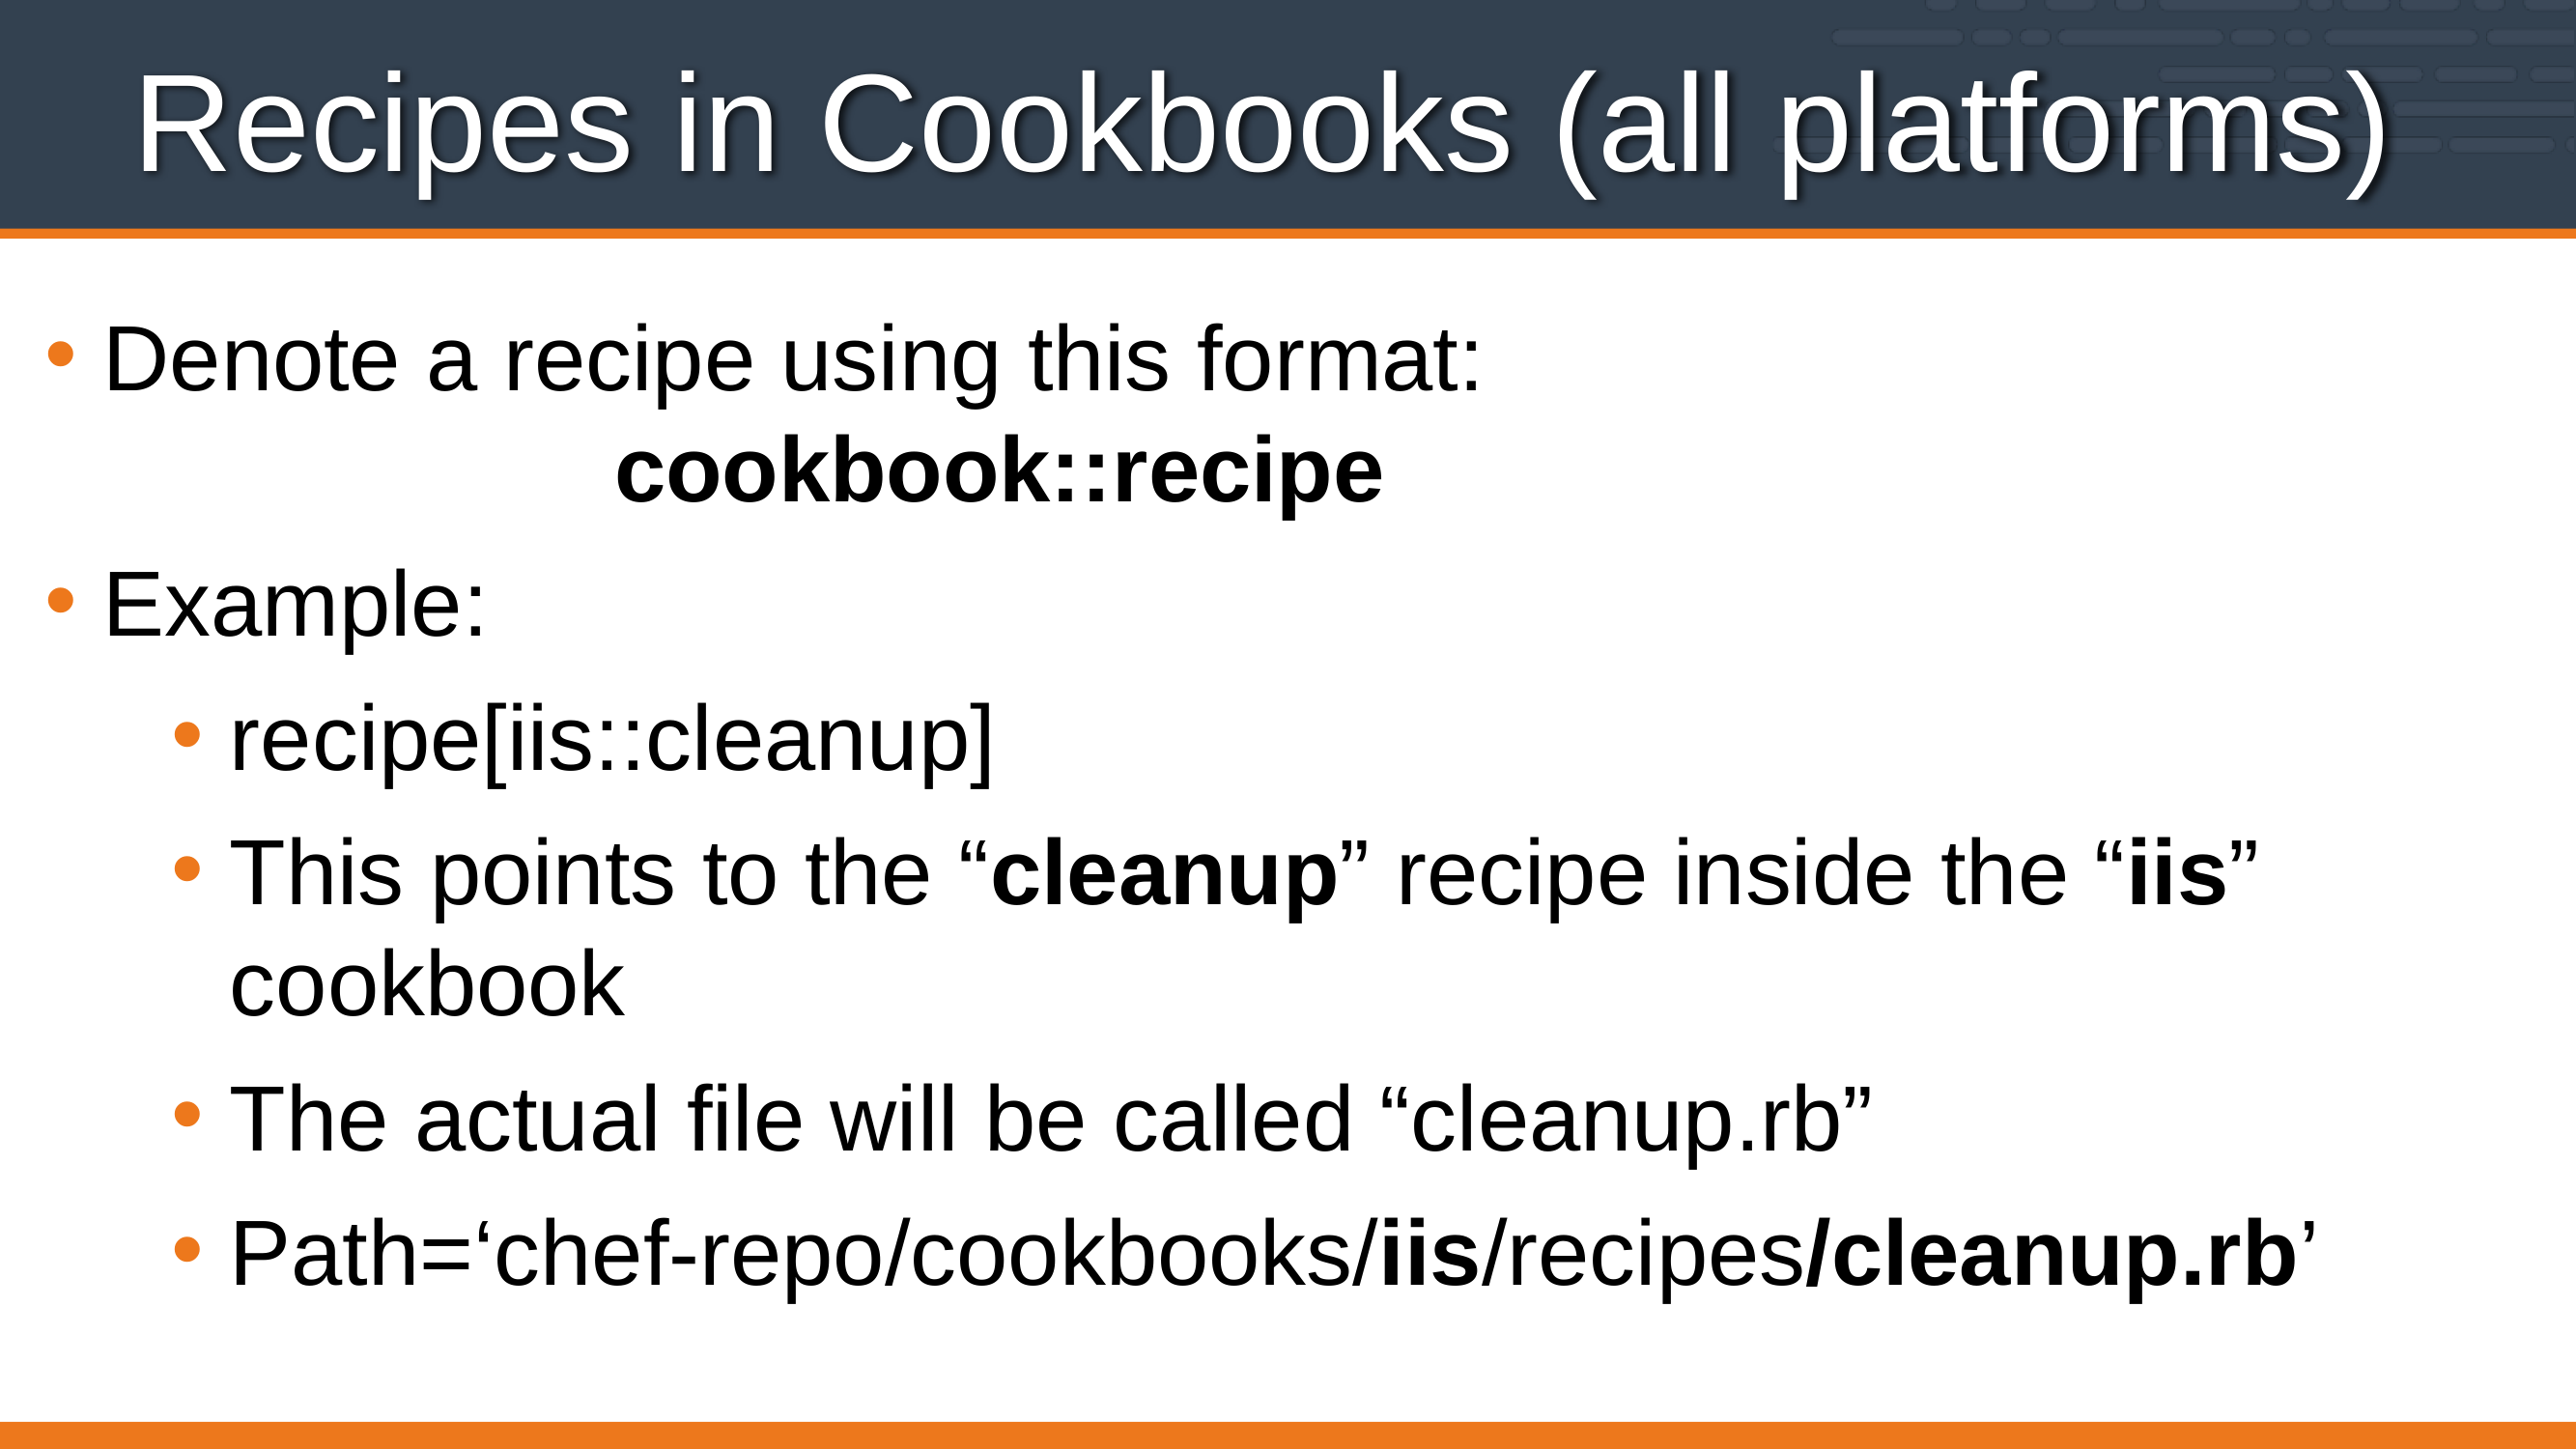

# Recipes in Cookbooks (all platforms)
Denote a recipe using this format:
			   cookbook::recipe
Example:
recipe[iis::cleanup]
This points to the “cleanup” recipe inside the “iis” cookbook
The actual file will be called “cleanup.rb”
Path=‘chef-repo/cookbooks/iis/recipes/cleanup.rb’